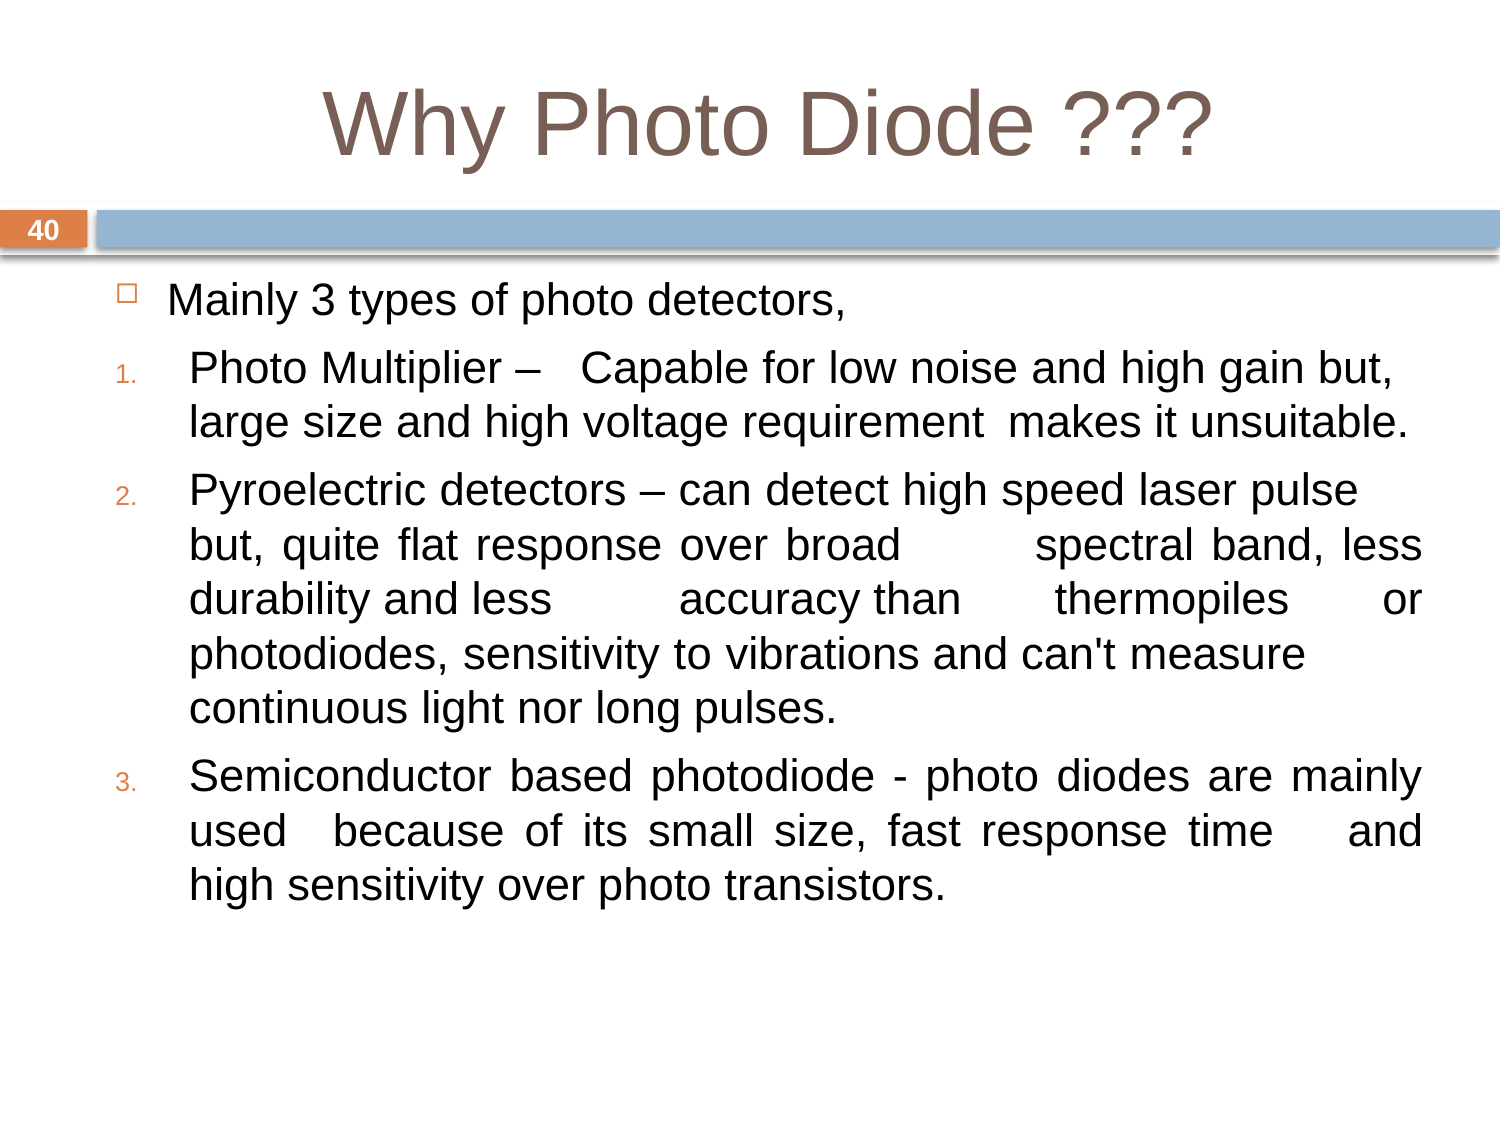

# Why Photo Diode ???
40
Mainly 3 types of photo detectors,
Photo Multiplier –   Capable for low noise and high gain but, 				large size and high voltage requirement 				makes it unsuitable.
Pyroelectric detectors – can detect high speed laser pulse 				but, quite flat response over broad 				spectral band, less durability and less 				accuracy than thermopiles or photodiodes, 			sensitivity to vibrations and can't measure 			continuous light nor long pulses.
Semiconductor based photodiode - photo diodes are mainly used 			because of its small size, fast response time 			and high sensitivity over photo transistors.